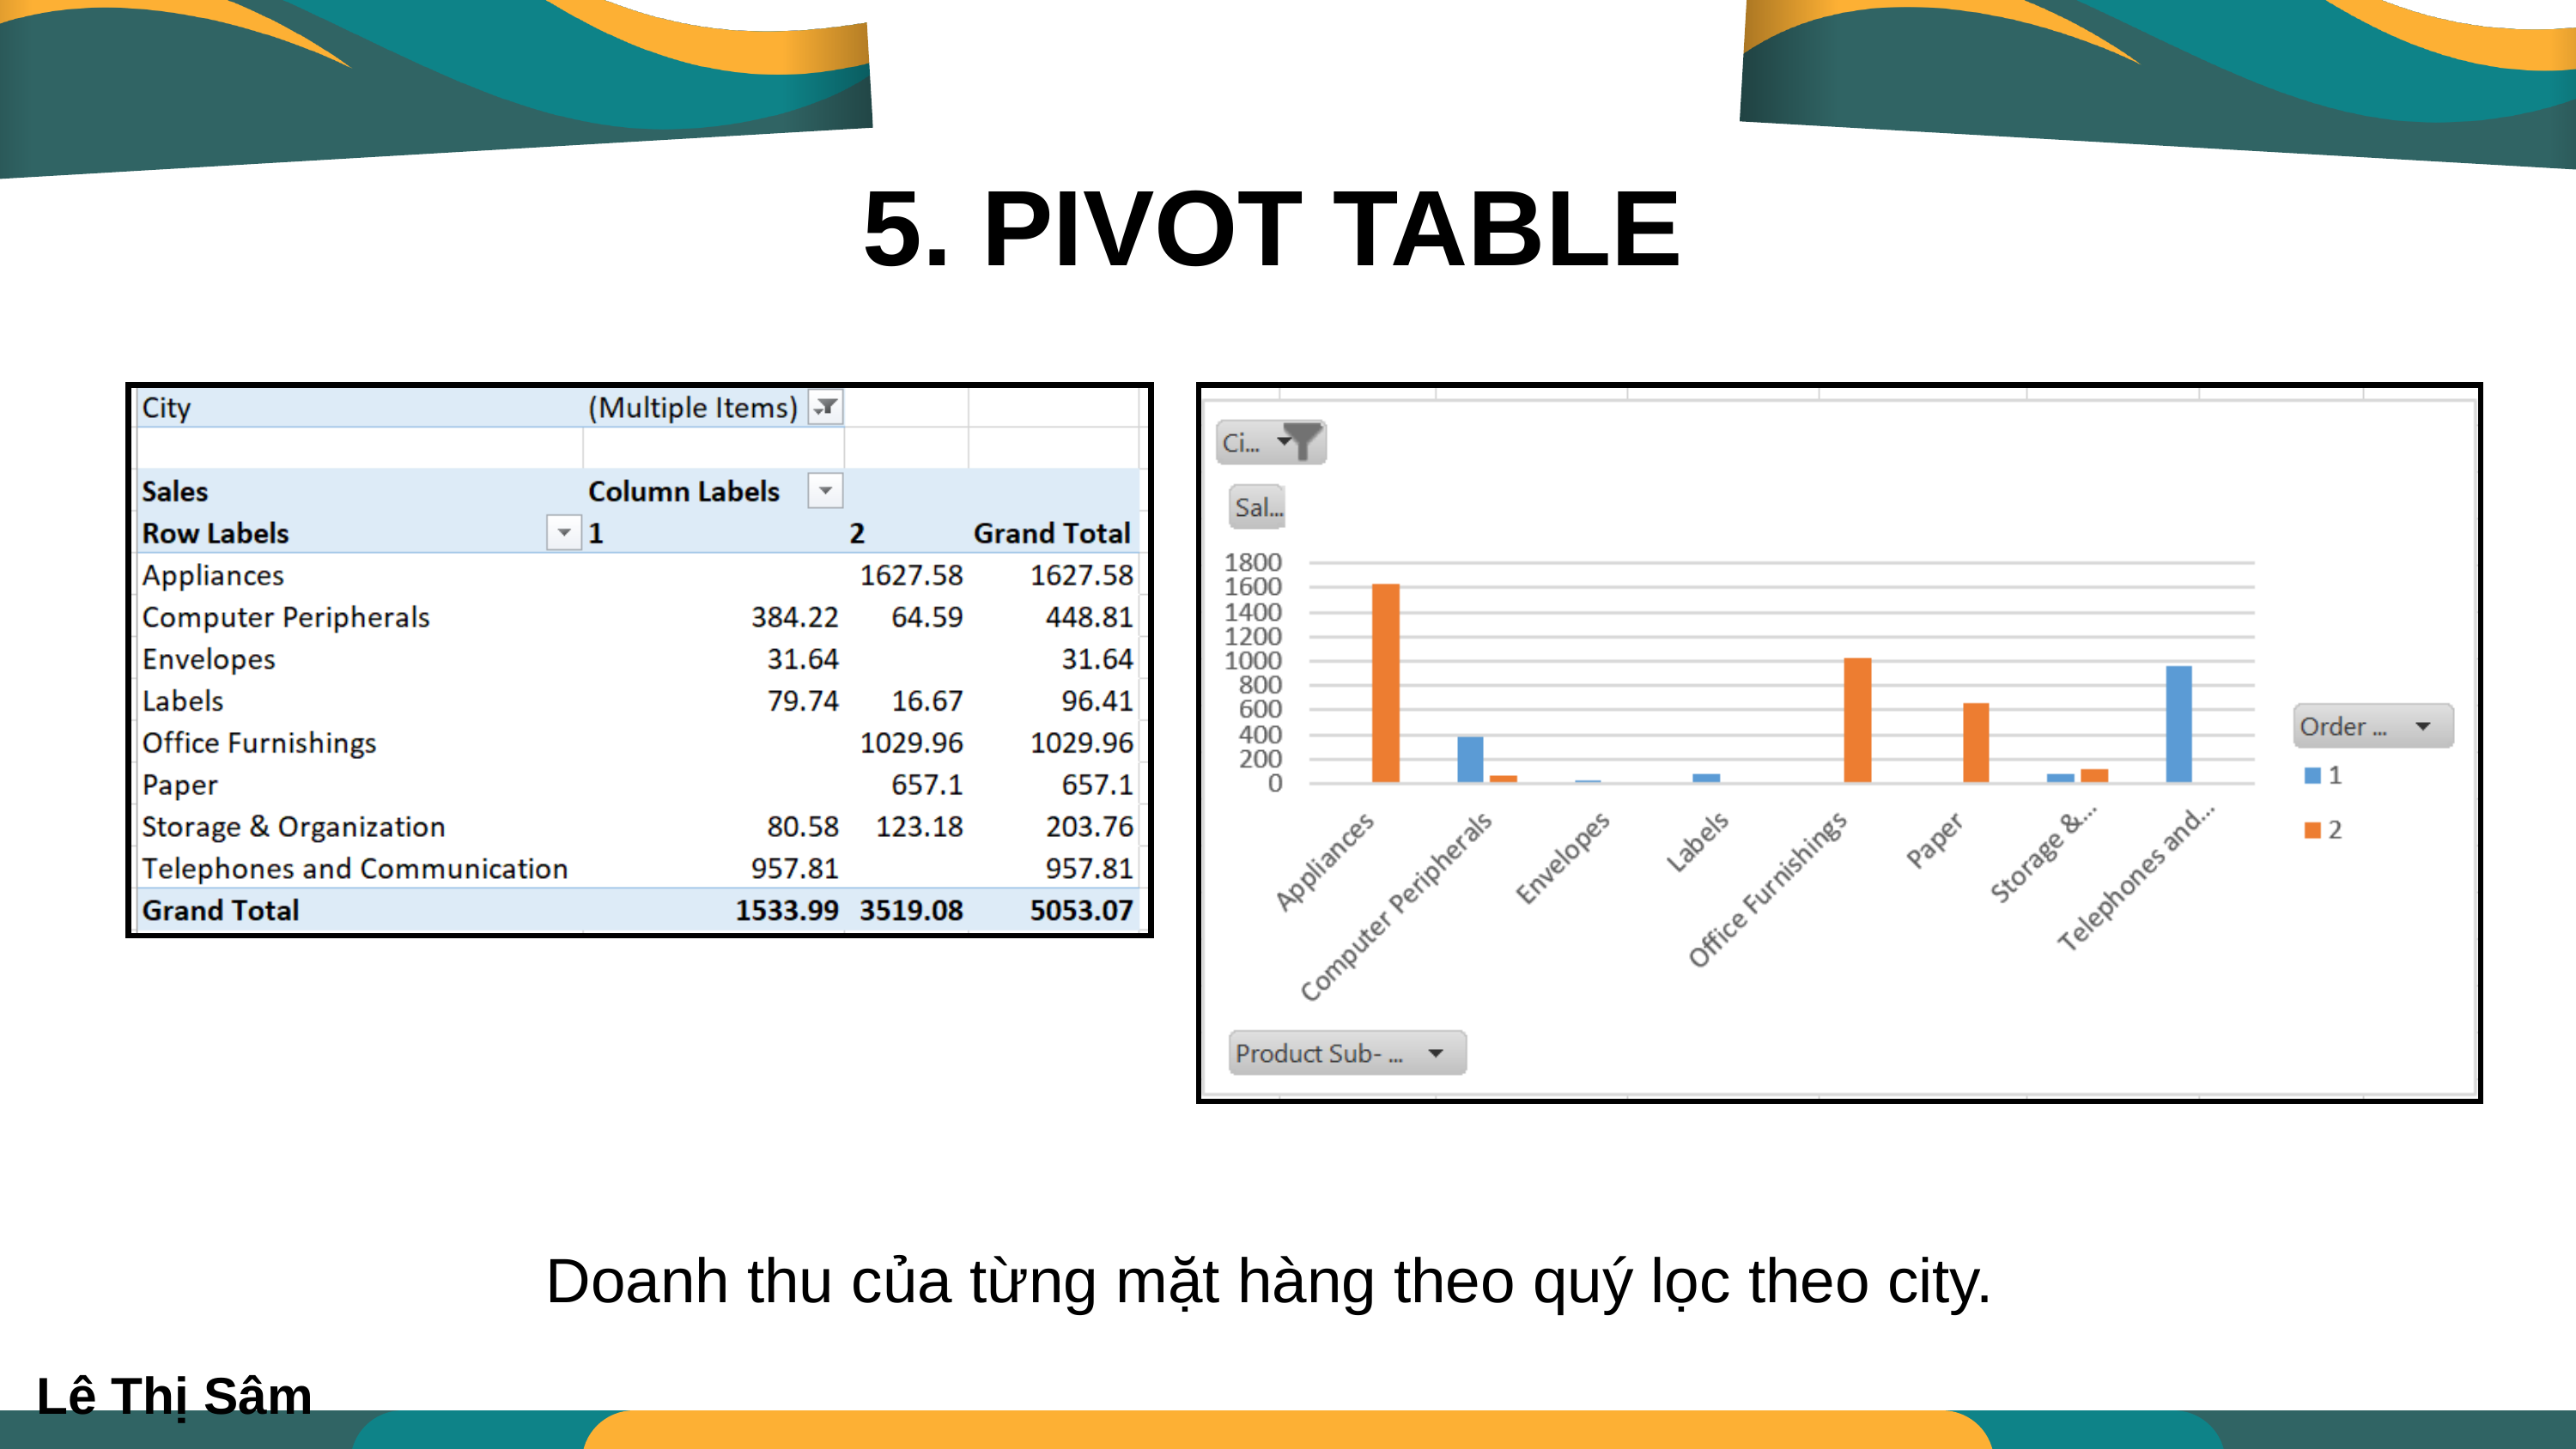

5. PIVOT TABLE

Doanh thu của từng mặt hàng theo quý lọc theo city.
Lê Thị Sâm